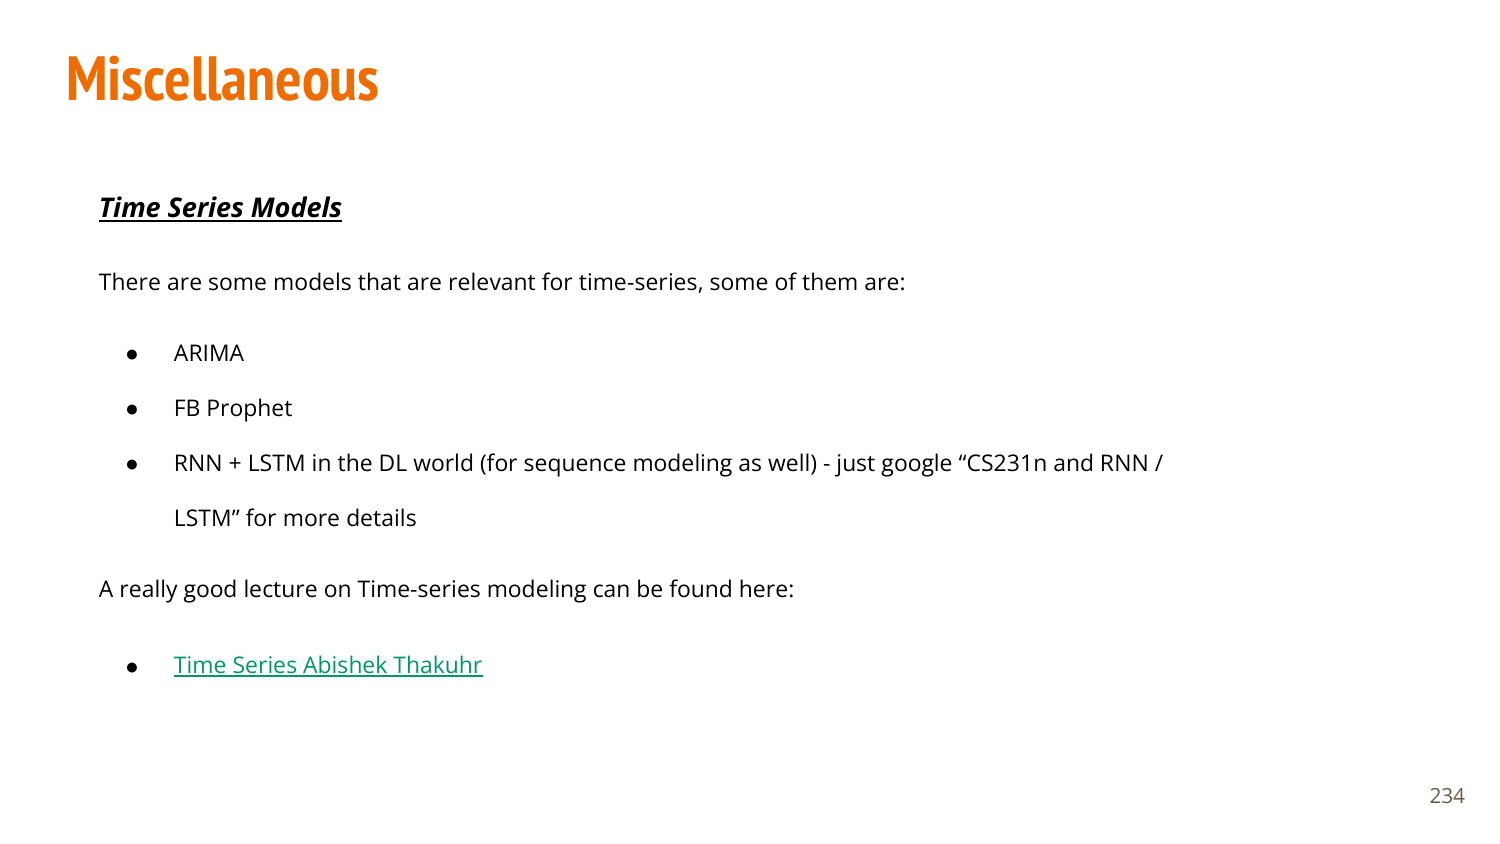

# Miscellaneous
Time Series Models
There are some models that are relevant for time-series, some of them are:
ARIMA
FB Prophet
RNN + LSTM in the DL world (for sequence modeling as well) - just google “CS231n and RNN / LSTM” for more details
A really good lecture on Time-series modeling can be found here:
Time Series Abishek Thakuhr
234